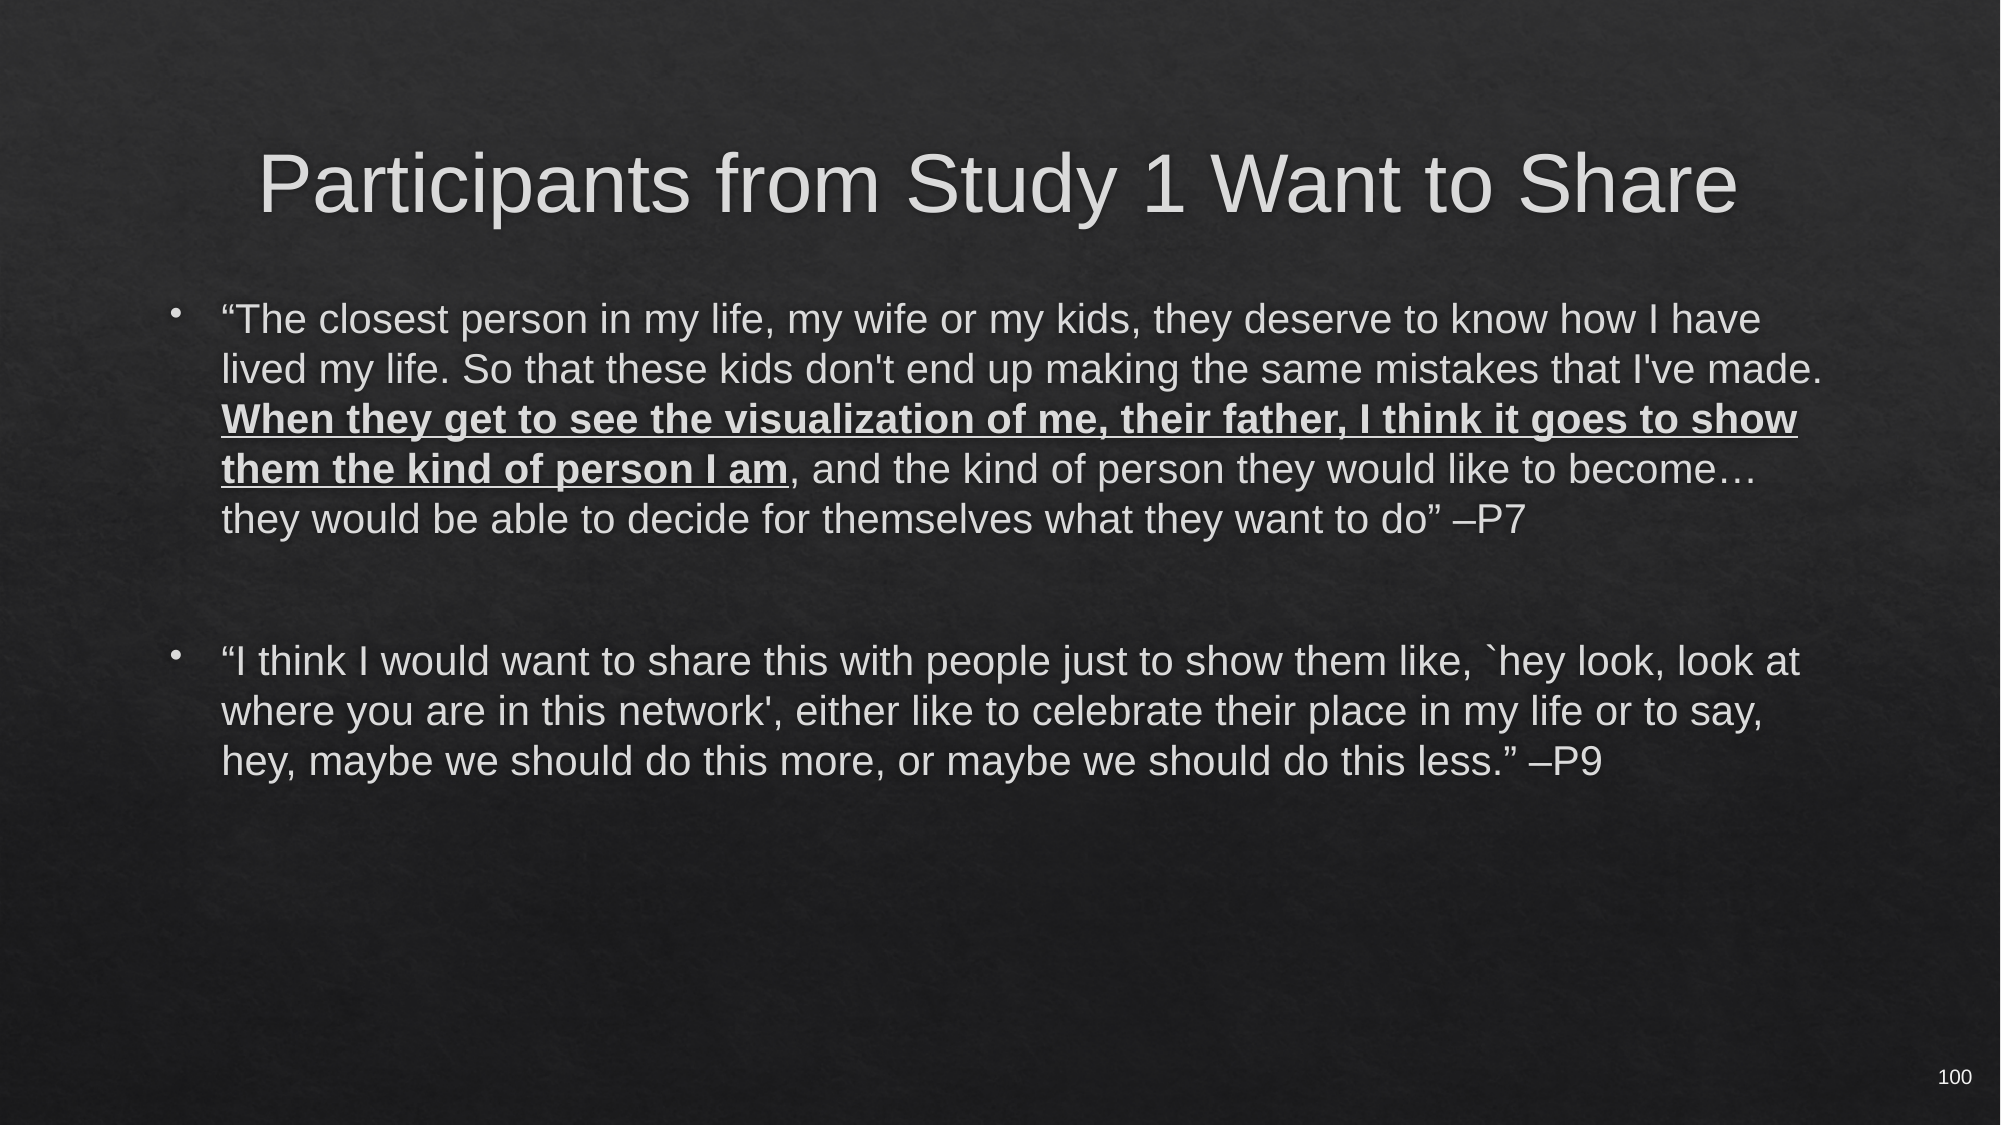

# Participants from Study 1 Want to Share
“The closest person in my life, my wife or my kids, they deserve to know how I have lived my life. So that these kids don't end up making the same mistakes that I've made. When they get to see the visualization of me, their father, I think it goes to show them the kind of person I am, and the kind of person they would like to become…they would be able to decide for themselves what they want to do” –P7

“I think I would want to share this with people just to show them like, `hey look, look at where you are in this network', either like to celebrate their place in my life or to say, hey, maybe we should do this more, or maybe we should do this less.” –P9
100